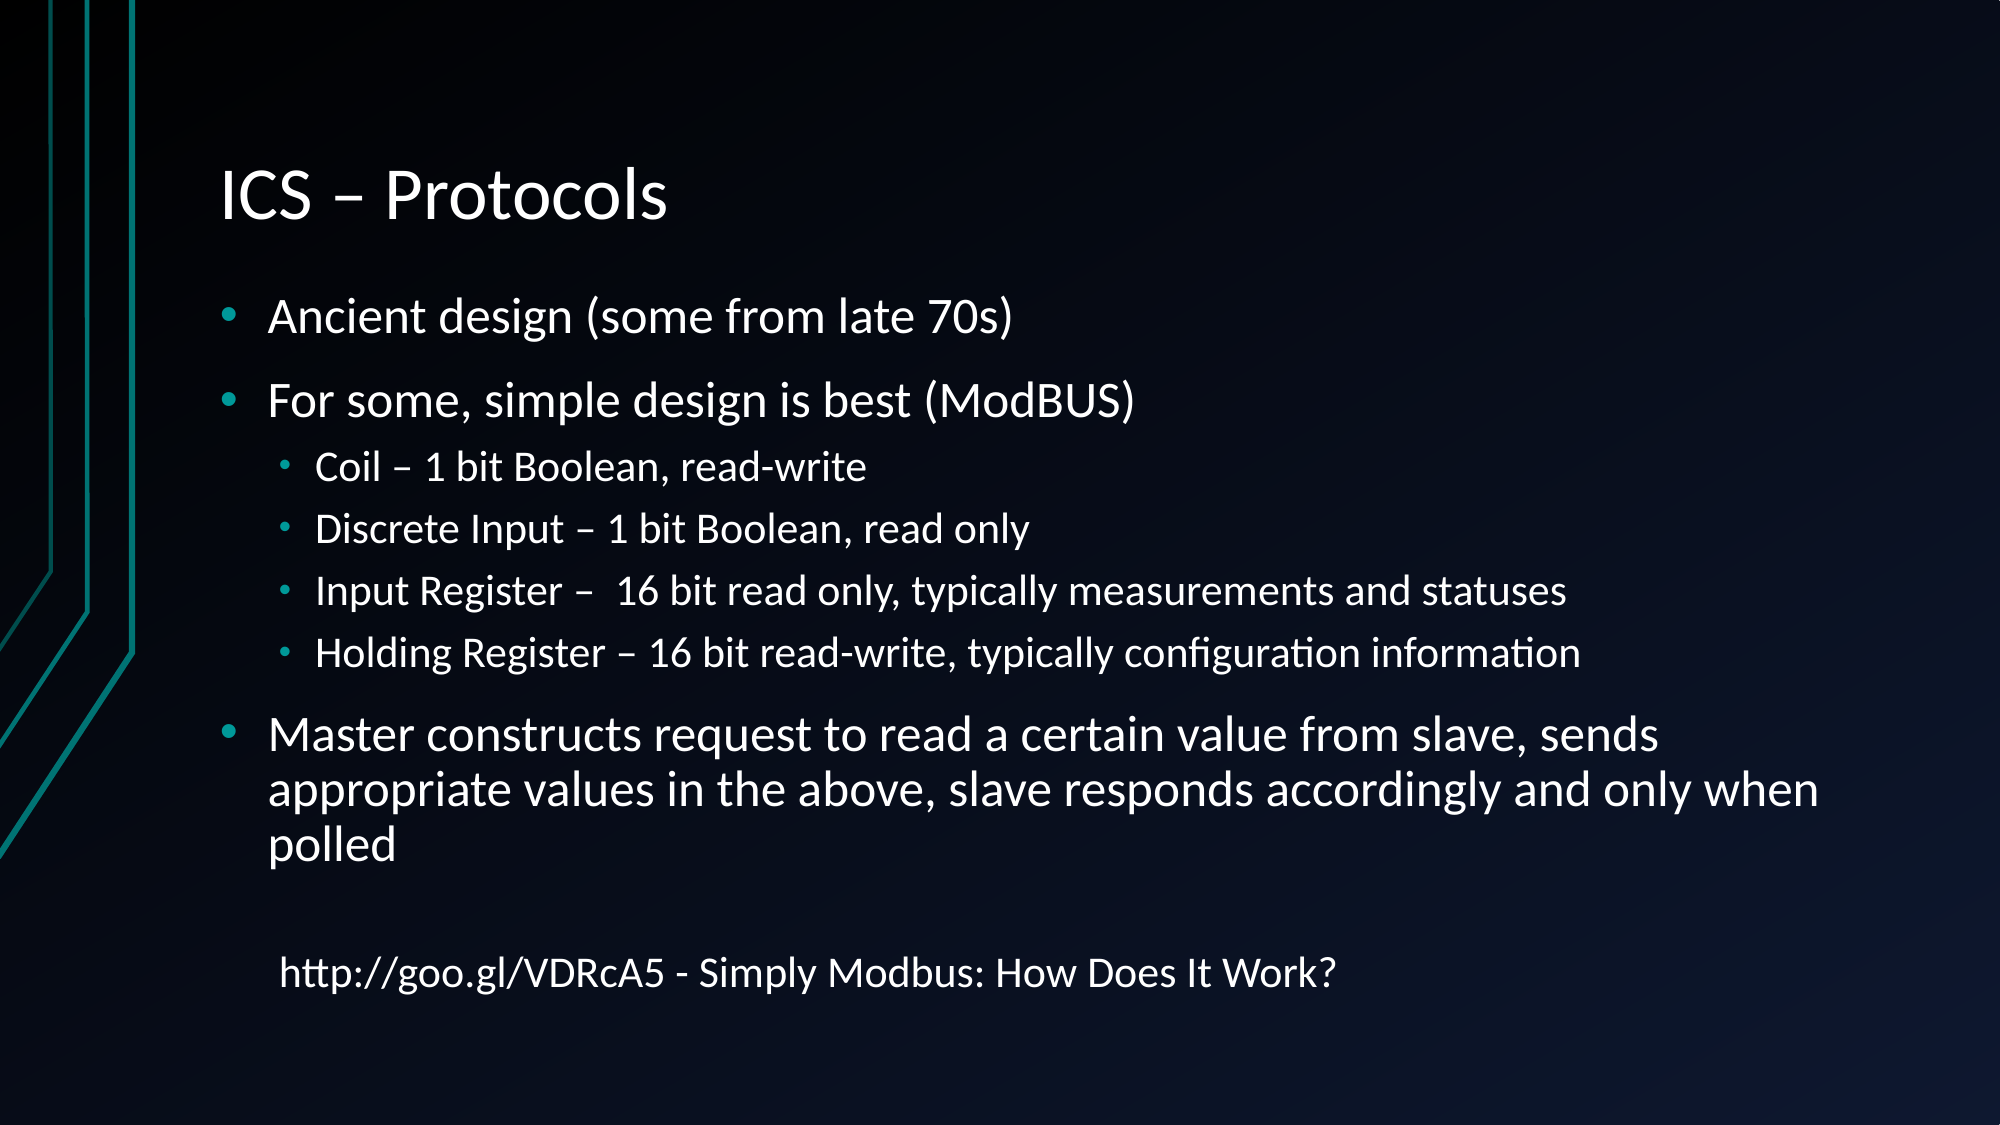

# ICS – Protocols
Ancient design (some from late 70s)
For some, simple design is best (ModBUS)
Coil – 1 bit Boolean, read-write
Discrete Input – 1 bit Boolean, read only
Input Register –  16 bit read only, typically measurements and statuses
Holding Register – 16 bit read-write, typically configuration information
Master constructs request to read a certain value from slave, sends appropriate values in the above, slave responds accordingly and only when polled

http://goo.gl/VDRcA5 - Simply Modbus: How Does It Work?